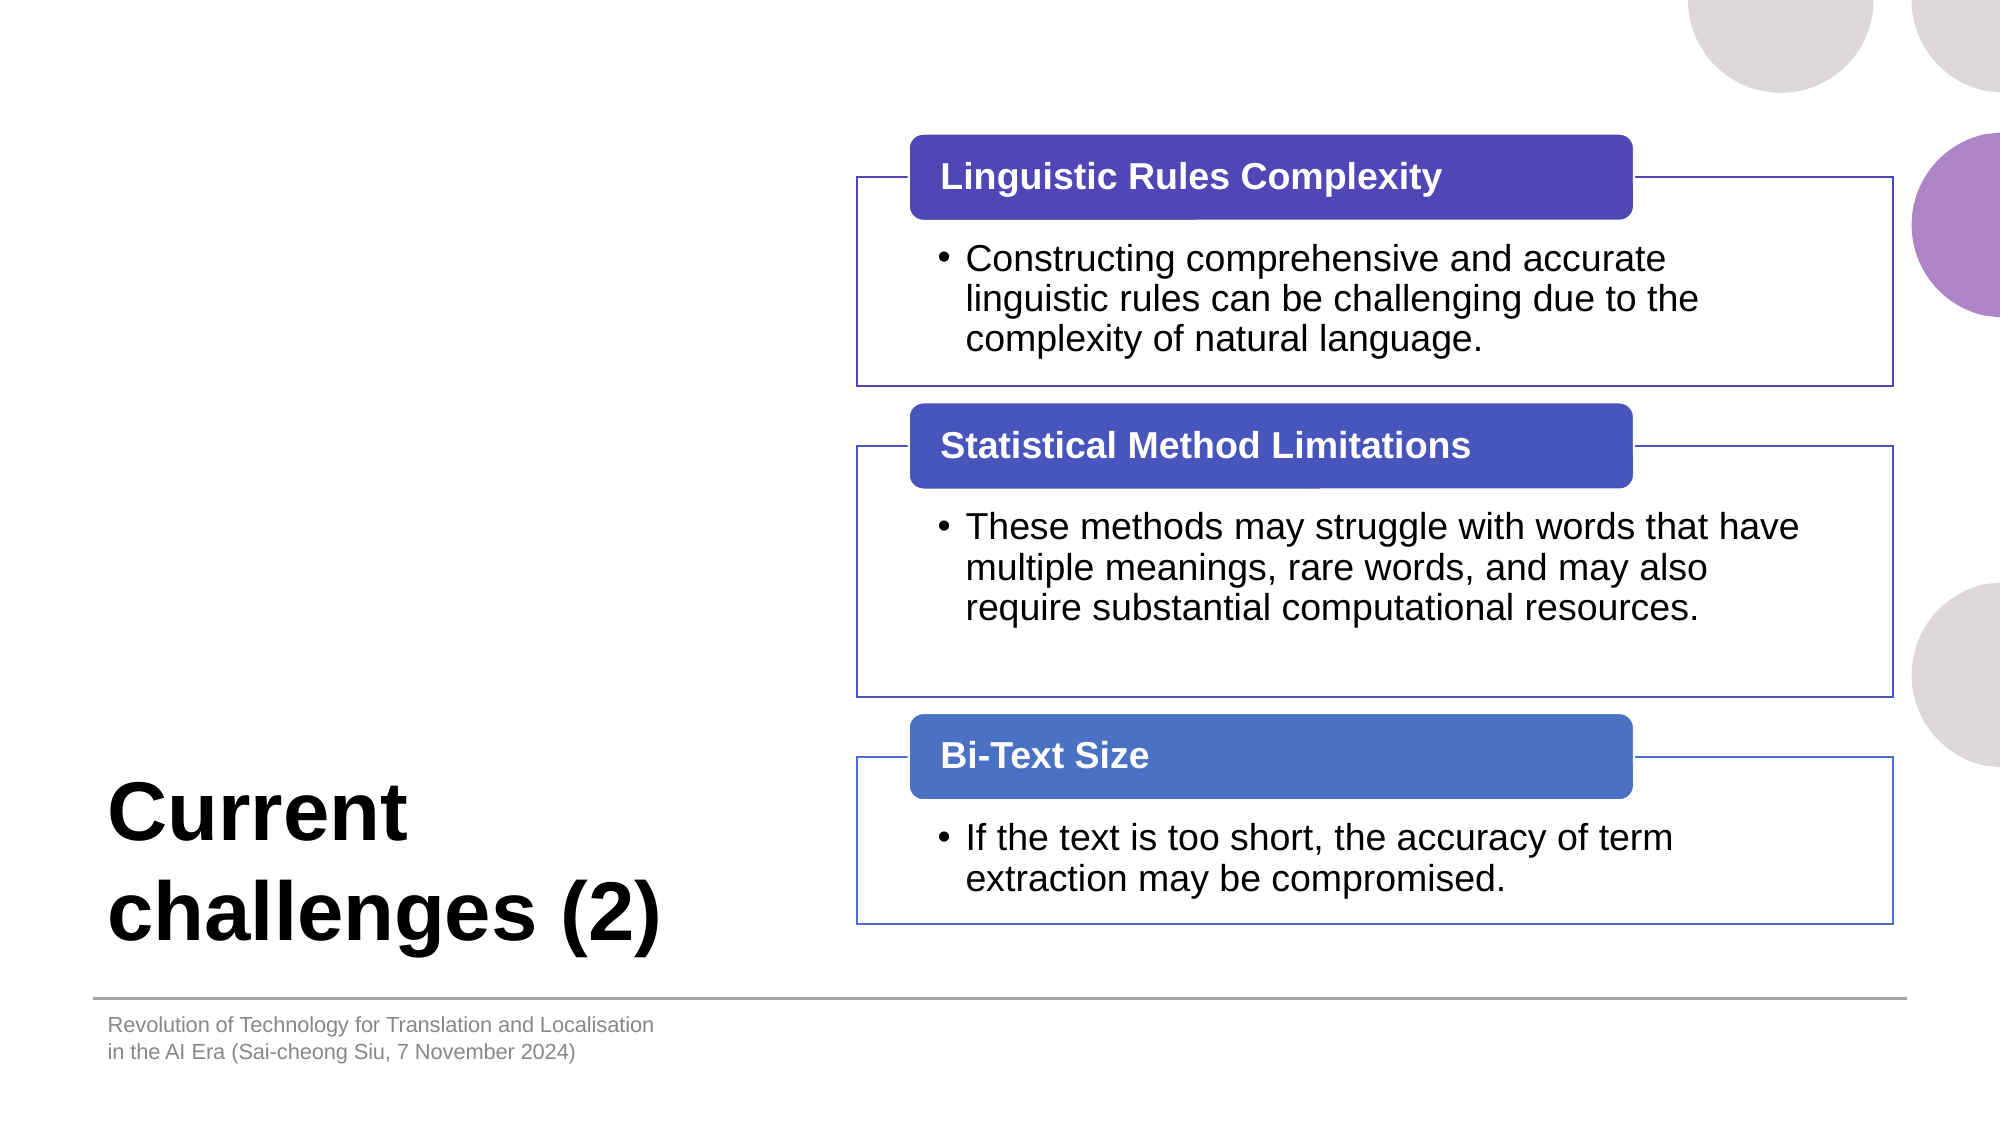

Linguistic Rules Complexity

Constructing comprehensive and accurate linguistic rules can be challenging due to the complexity of natural language.

Statistical Method Limitations

These methods may struggle with words that have multiple meanings, rare words, and may also require substantial computational resources.

Bi-Text Size

If the text is too short, the accuracy of term extraction may be compromised.
# Current challenges (2)
Revolution of Technology for Translation and Localisation in the AI Era (Sai-cheong Siu, 7 November 2024)